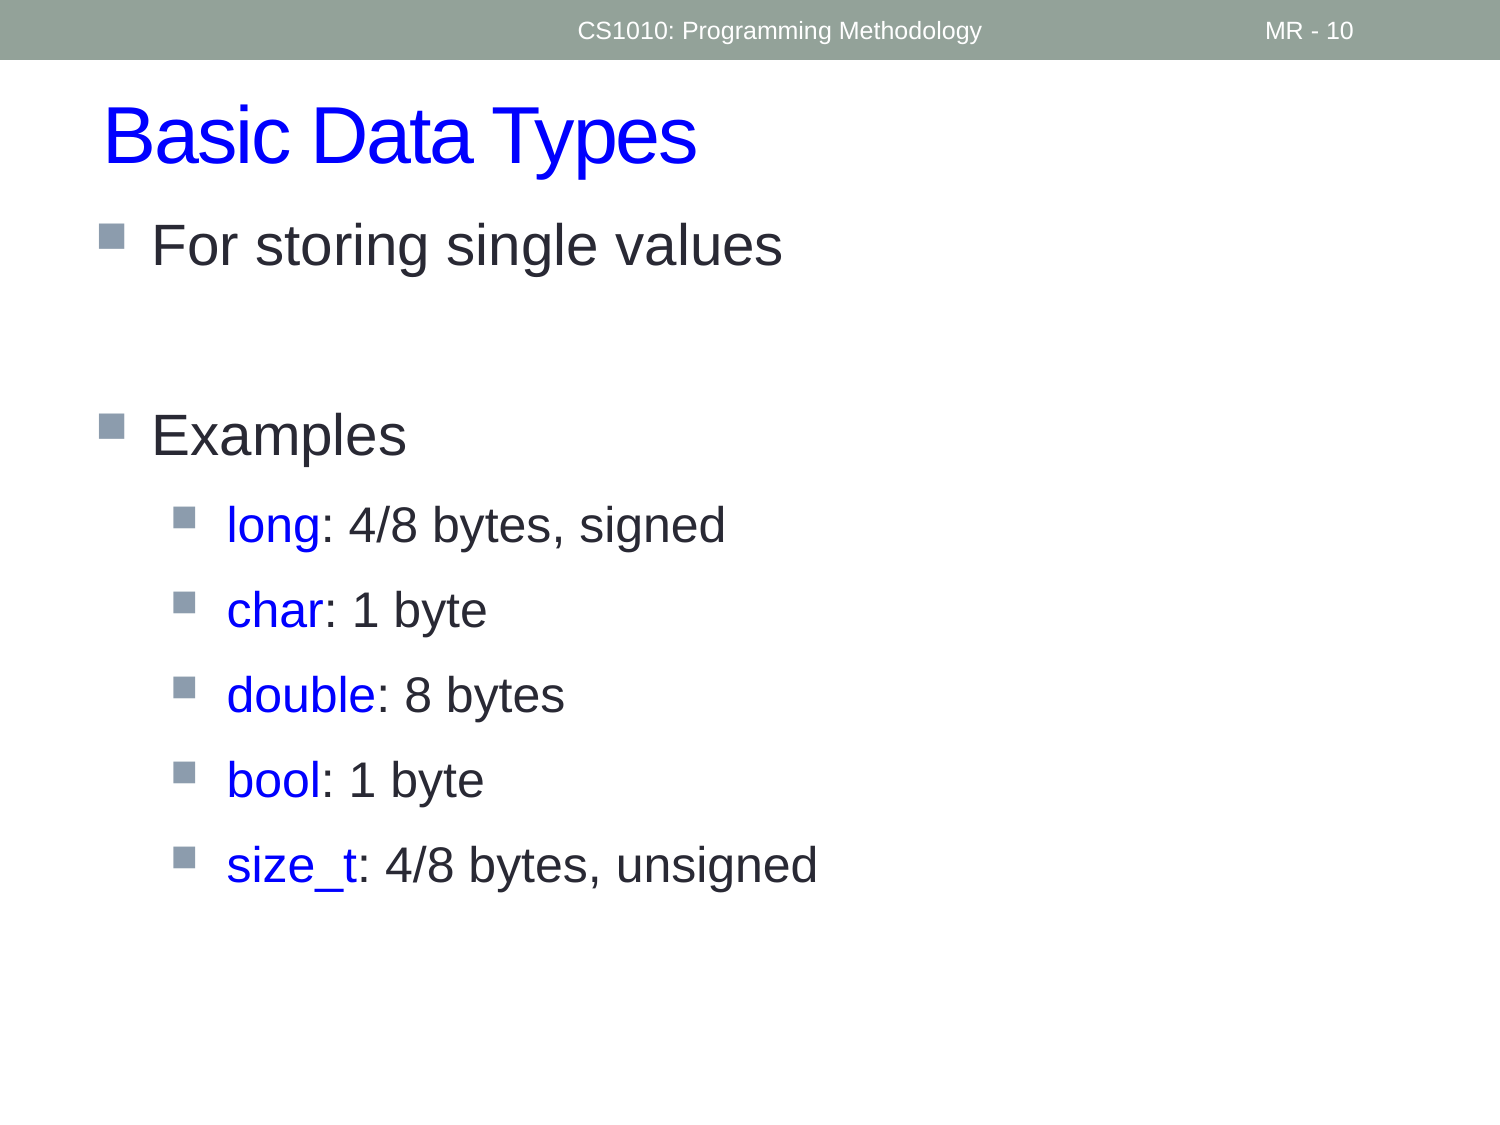

CS1010: Programming Methodology
MR - 10
# Basic Data Types
For storing single values

Examples
long: 4/8 bytes, signed
char: 1 byte
double: 8 bytes
bool: 1 byte
size_t: 4/8 bytes, unsigned